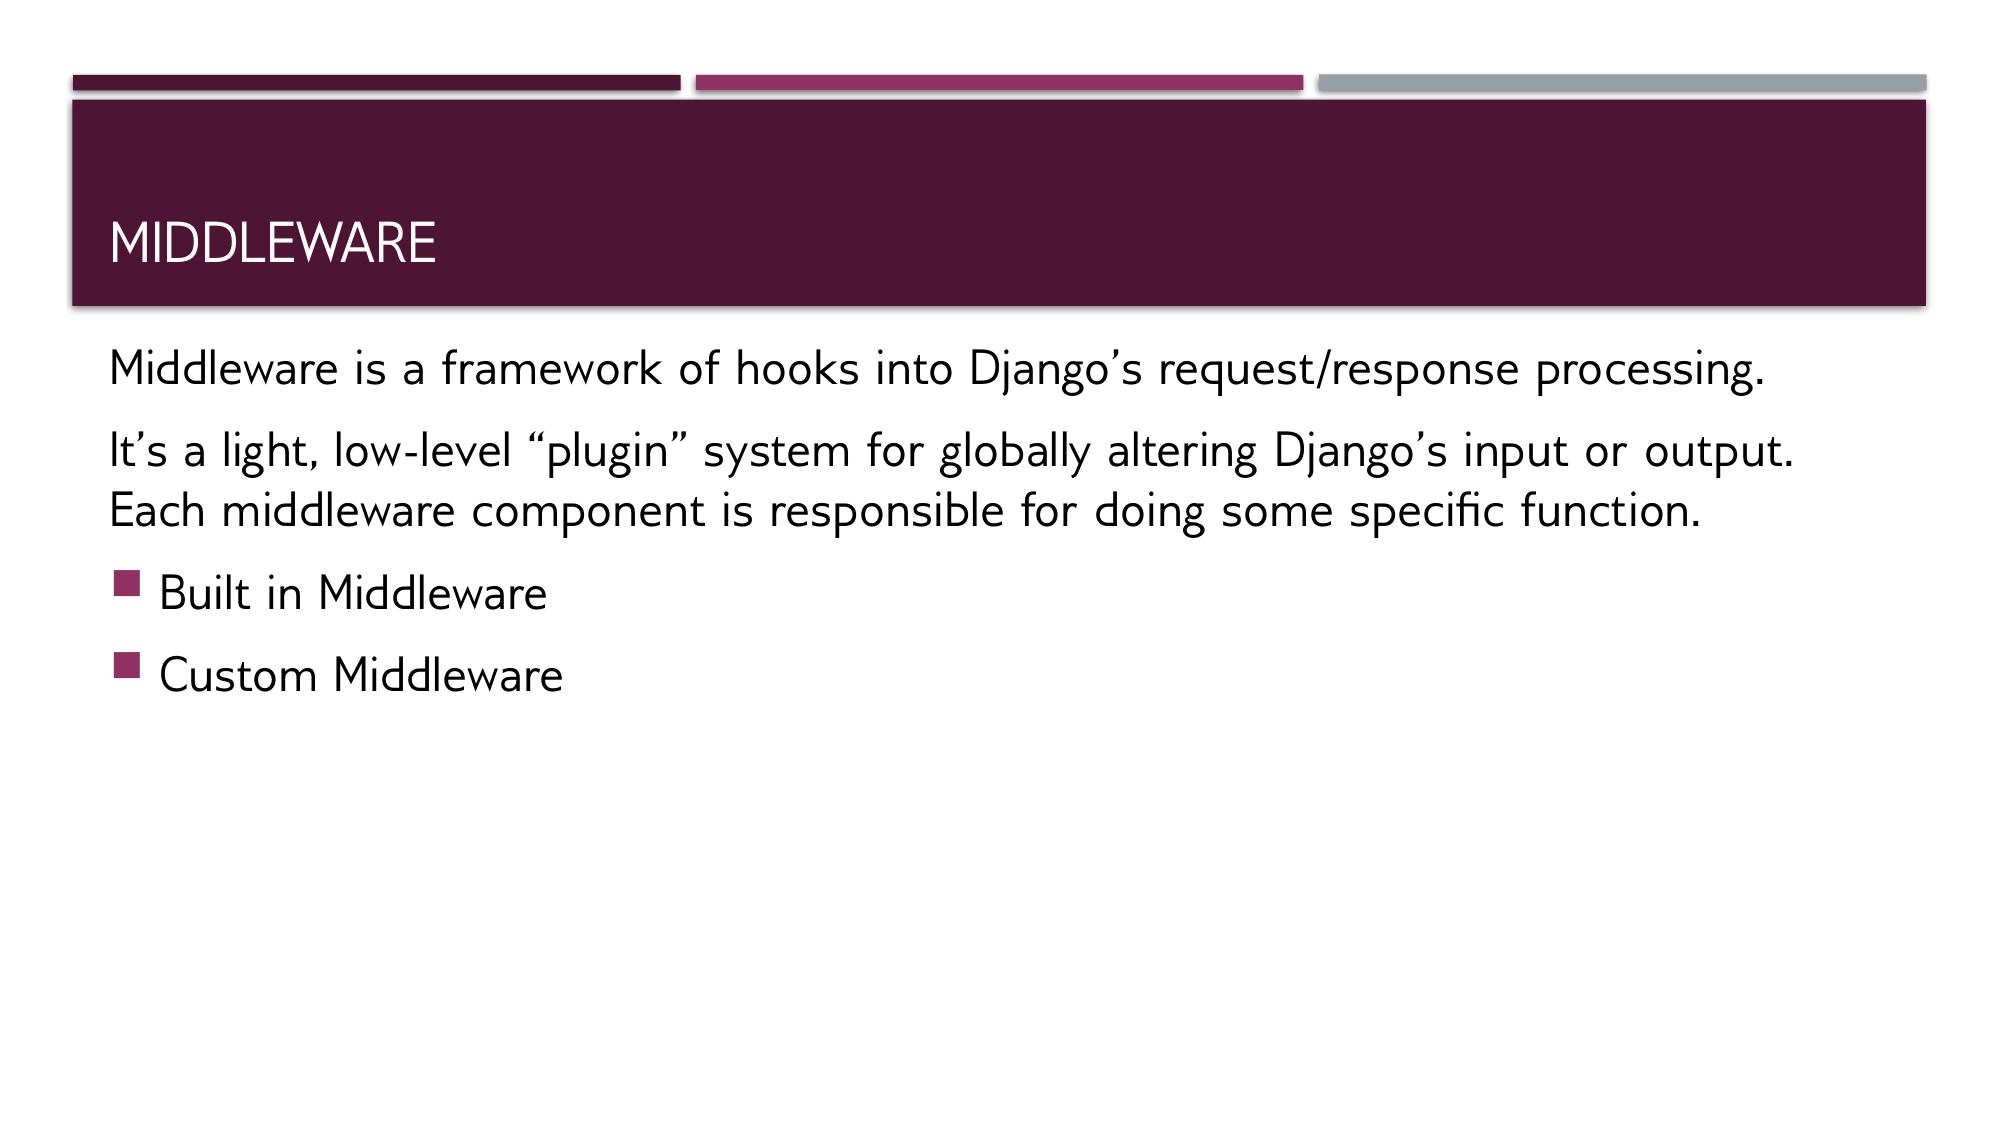

# MIDDLEWARE
Middleware is a framework of hooks into Django’s request/response processing.
It’s a light, low-level “plugin” system for globally altering Django’s input or output. Each middleware component is responsible for doing some specific function.
Built in Middleware
Custom Middleware